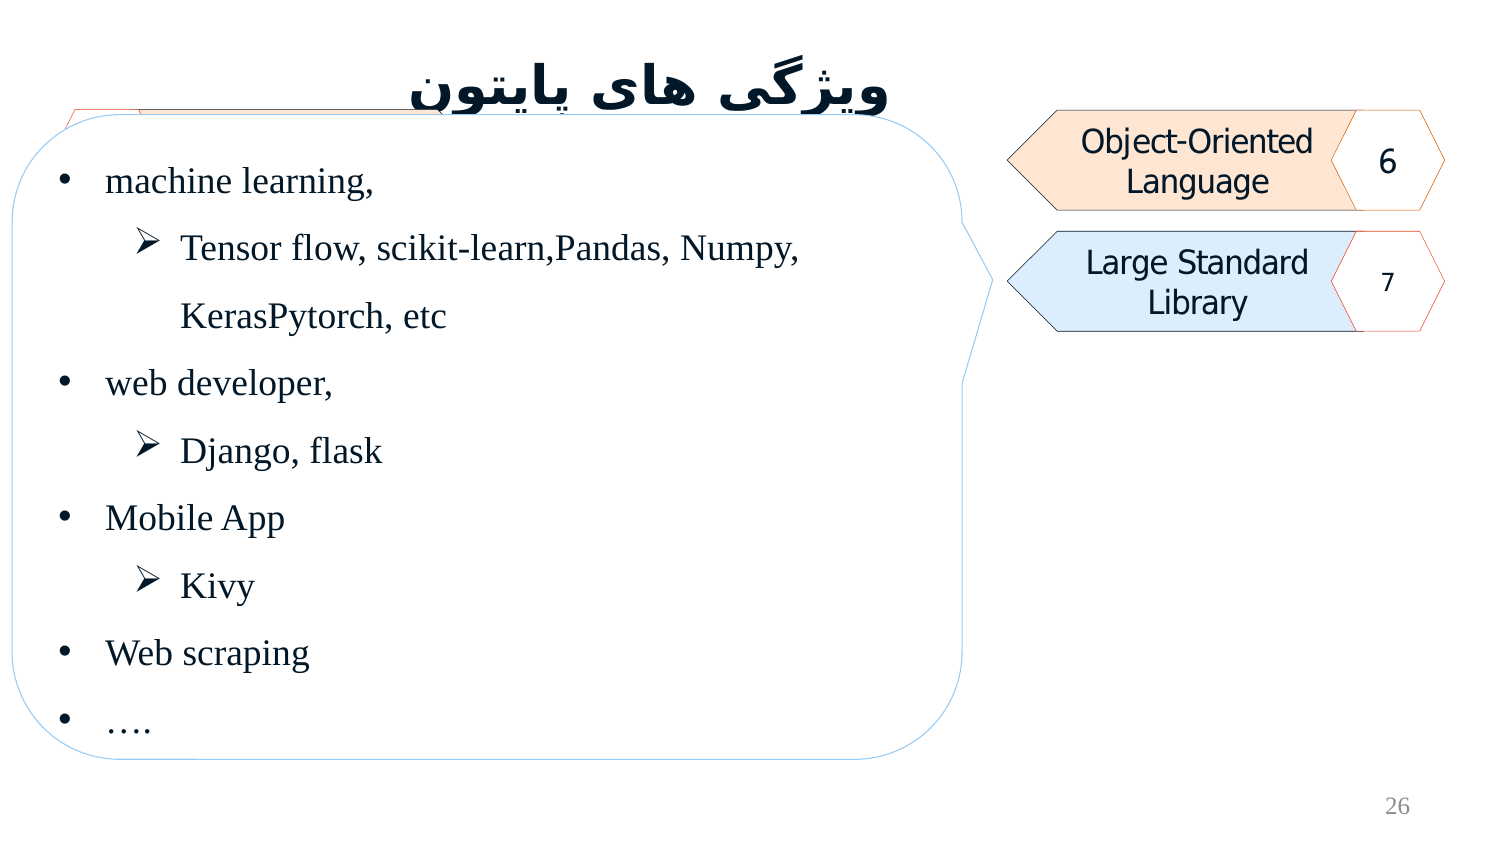

# ویژگی های پایتون
1
Easy to Learn and Use
6
Object-Oriented Language
machine learning,
Tensor flow, scikit-learn,Pandas, Numpy, KerasPytorch, etc
web developer,
Django, flask
Mobile App
Kivy
Web scraping
….
7
Large Standard Library
2
Expressive Language
3
Interpreted Language
4
Cross-platform Language
5
Free and Open Source
26